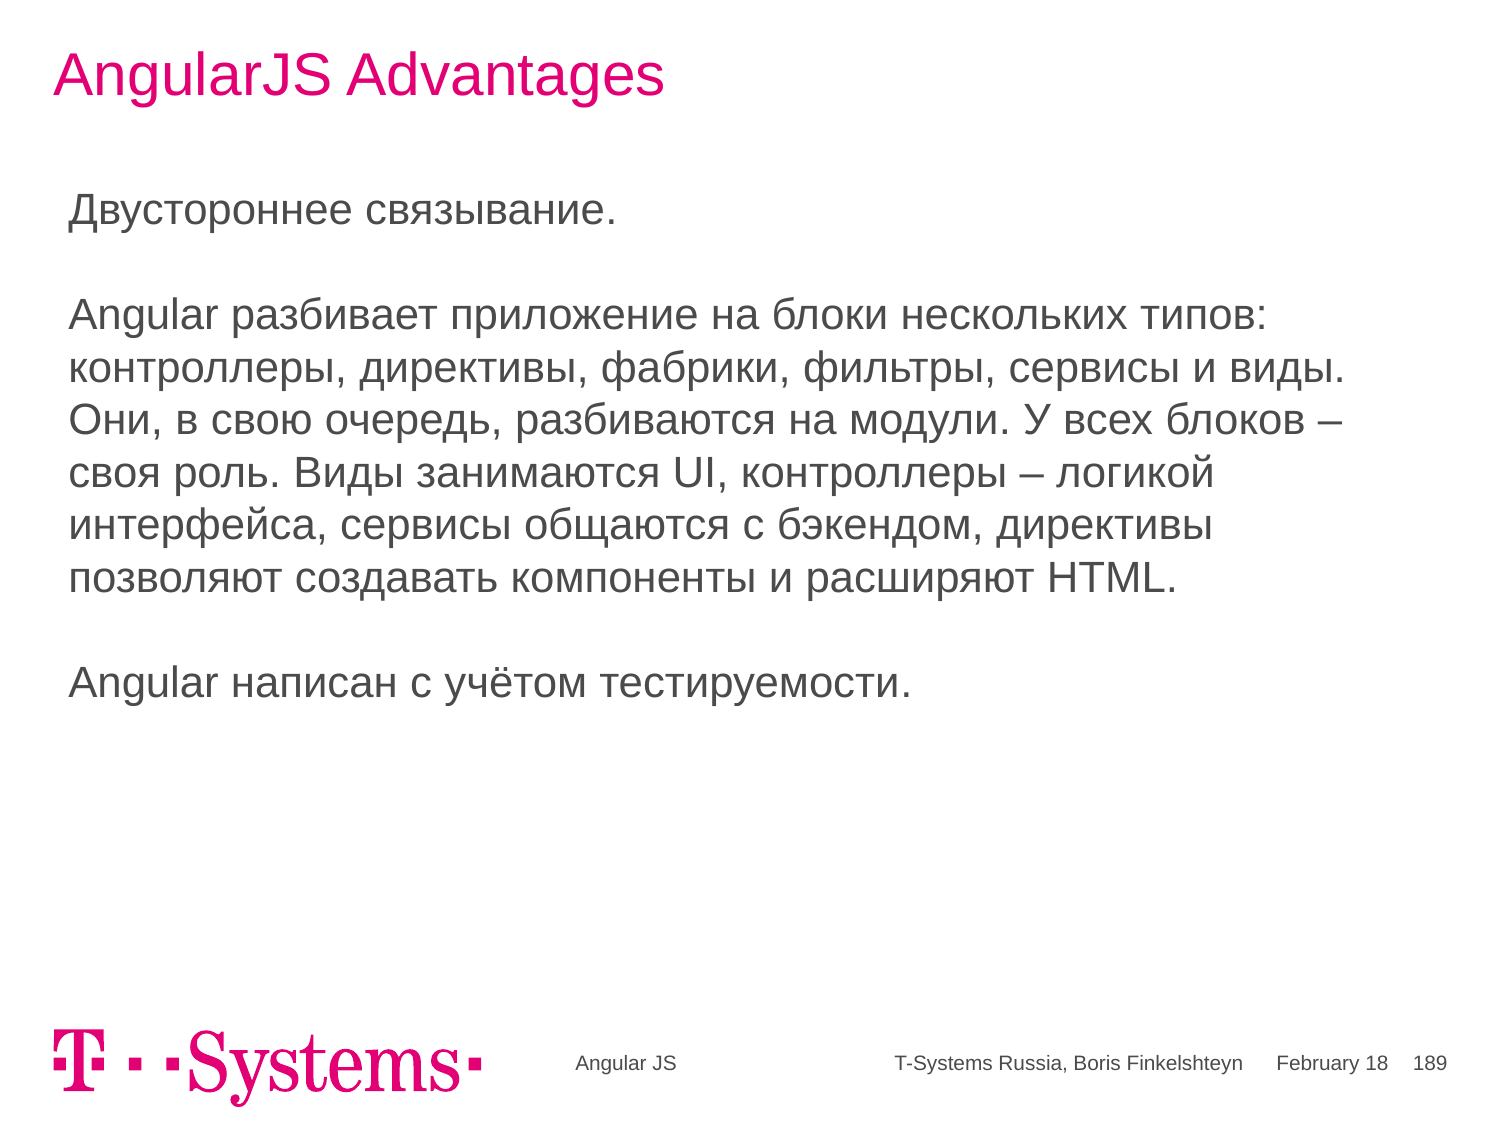

# AngularJS Advantages
Двустороннее связывание.

Angular разбивает приложение на блоки нескольких типов: контроллеры, директивы, фабрики, фильтры, сервисы и виды. Они, в свою очередь, разбиваются на модули. У всех блоков – своя роль. Виды занимаются UI, контроллеры – логикой интерфейса, сервисы общаются с бэкендом, директивы позволяют создавать компоненты и расширяют HTML.

Angular написан с учётом тестируемости.

Angular JS                                      T-Systems Russia, Boris Finkelshteyn
February 18
189